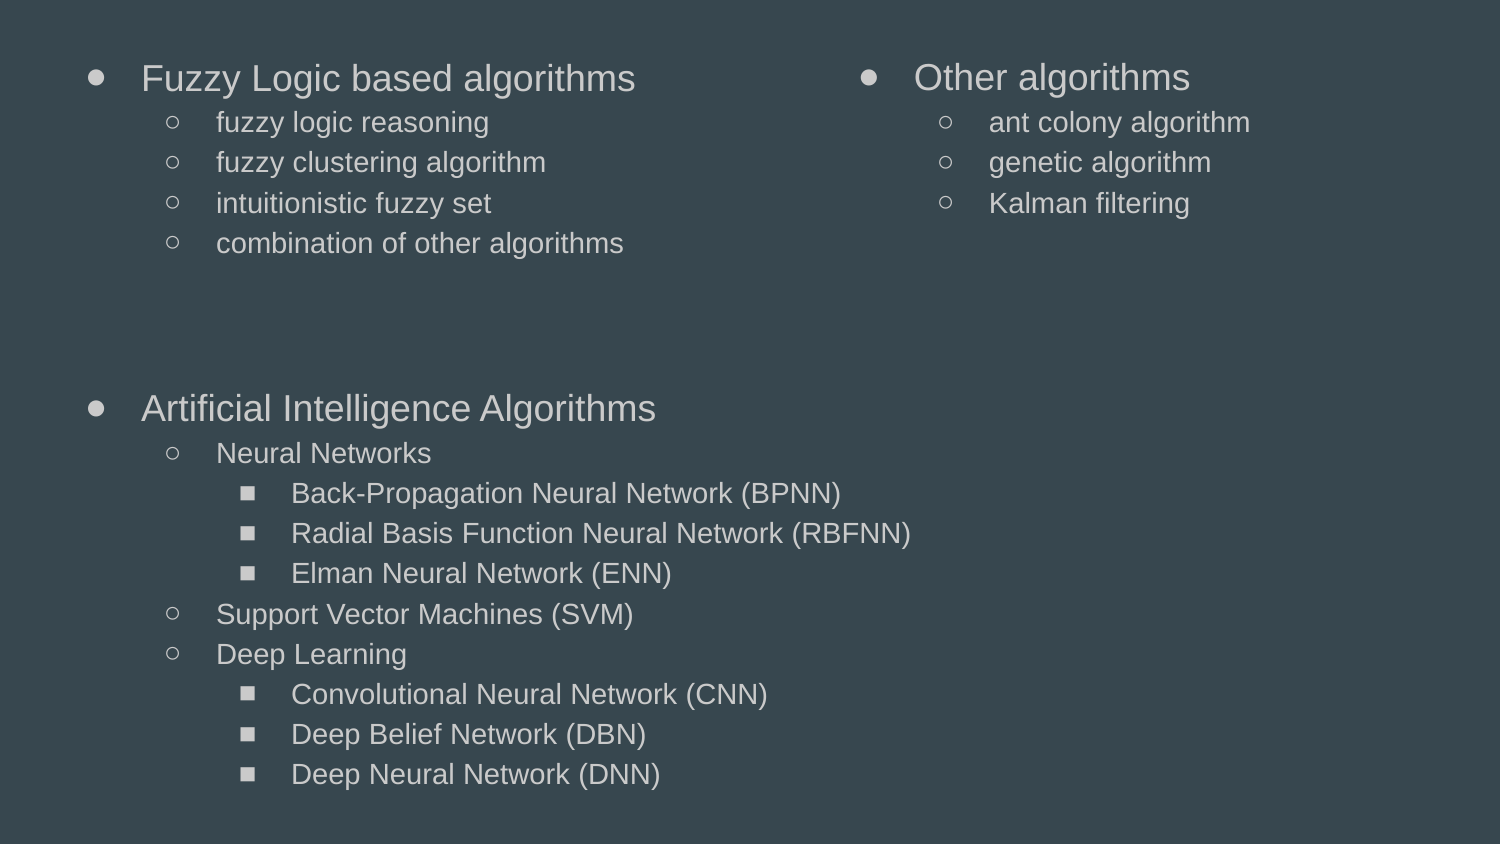

Fuzzy Logic based algorithms
fuzzy logic reasoning
fuzzy clustering algorithm
intuitionistic fuzzy set
combination of other algorithms

Artificial Intelligence Algorithms
Neural Networks
Back-Propagation Neural Network (BPNN)
Radial Basis Function Neural Network (RBFNN)
Elman Neural Network (ENN)
Support Vector Machines (SVM)
Deep Learning
Convolutional Neural Network (CNN)
Deep Belief Network (DBN)
Deep Neural Network (DNN)
Other algorithms
ant colony algorithm
genetic algorithm
Kalman filtering